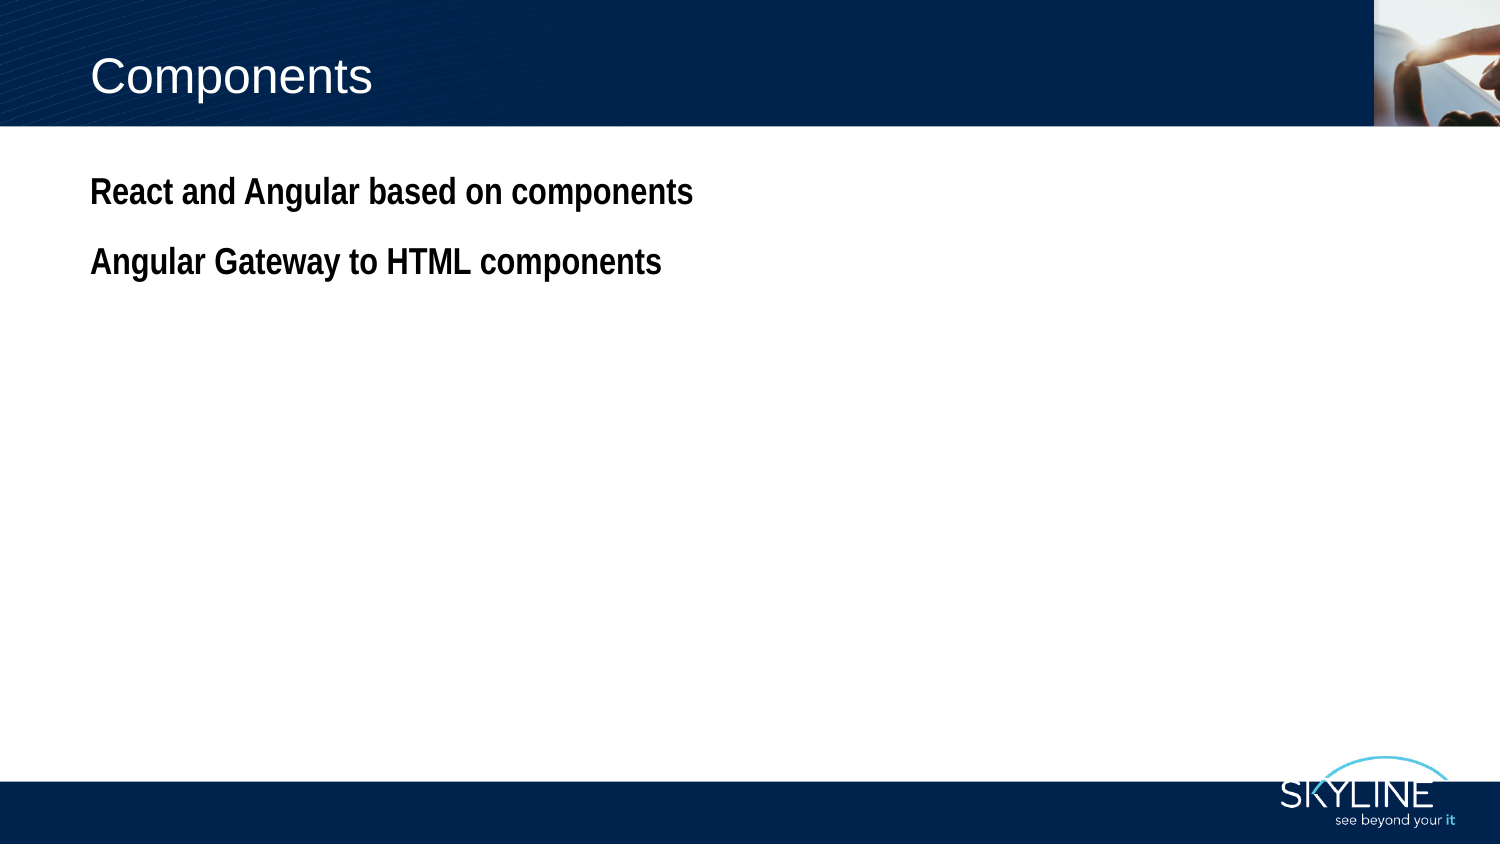

# Components
React and Angular based on components
Angular Gateway to HTML components